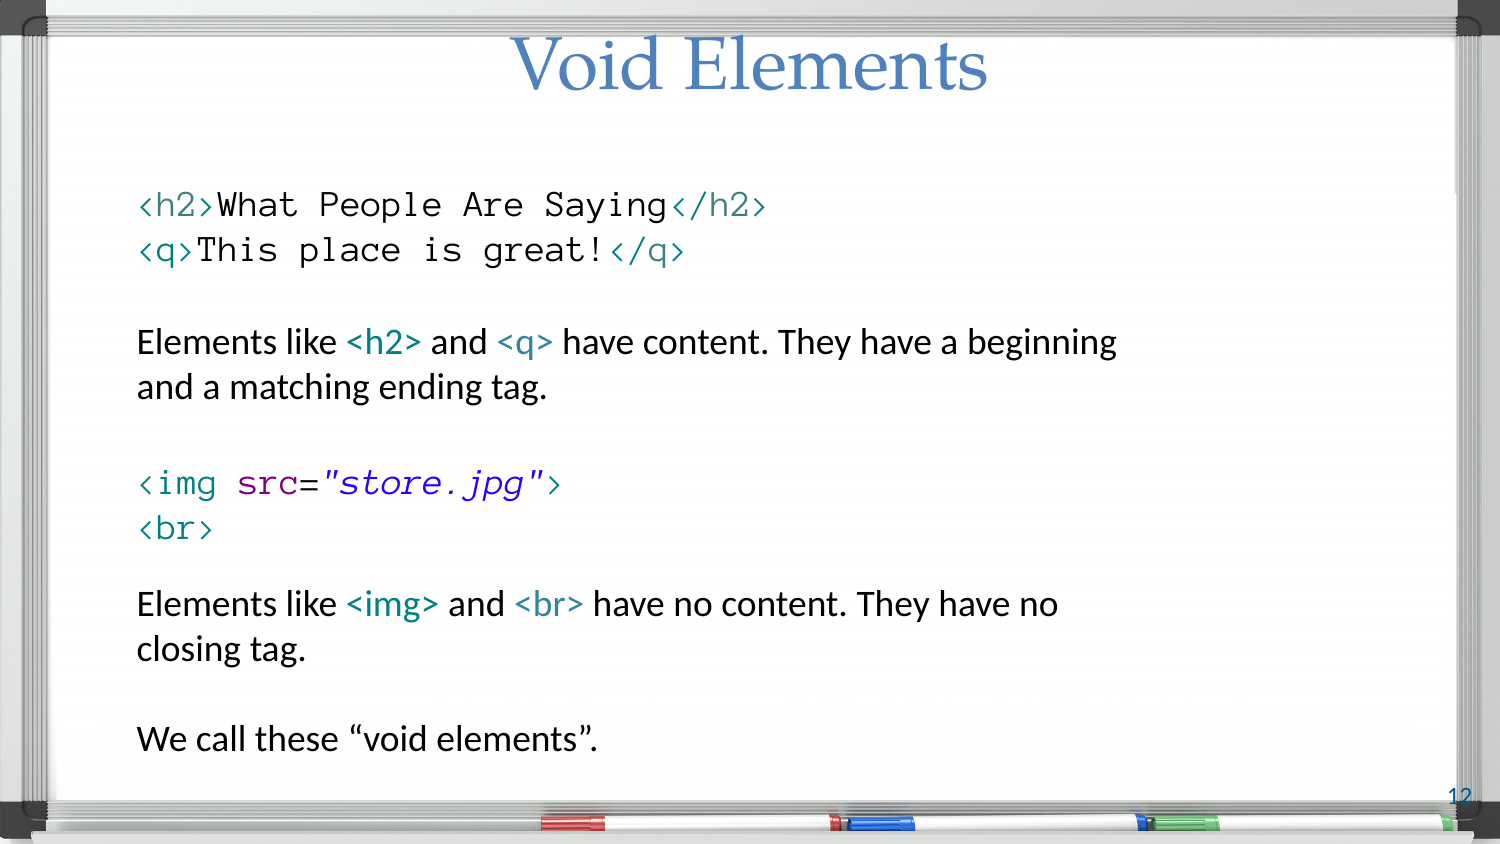

# Void Elements
<h2>What People Are Saying</h2>
<q>This place is great!</q>
Elements like <h2> and <q> have content. They have a beginning and a matching ending tag.
<img src="store.jpg">
<br>
Elements like <img> and <br> have no content. They have no closing tag.

We call these “void elements”.
12